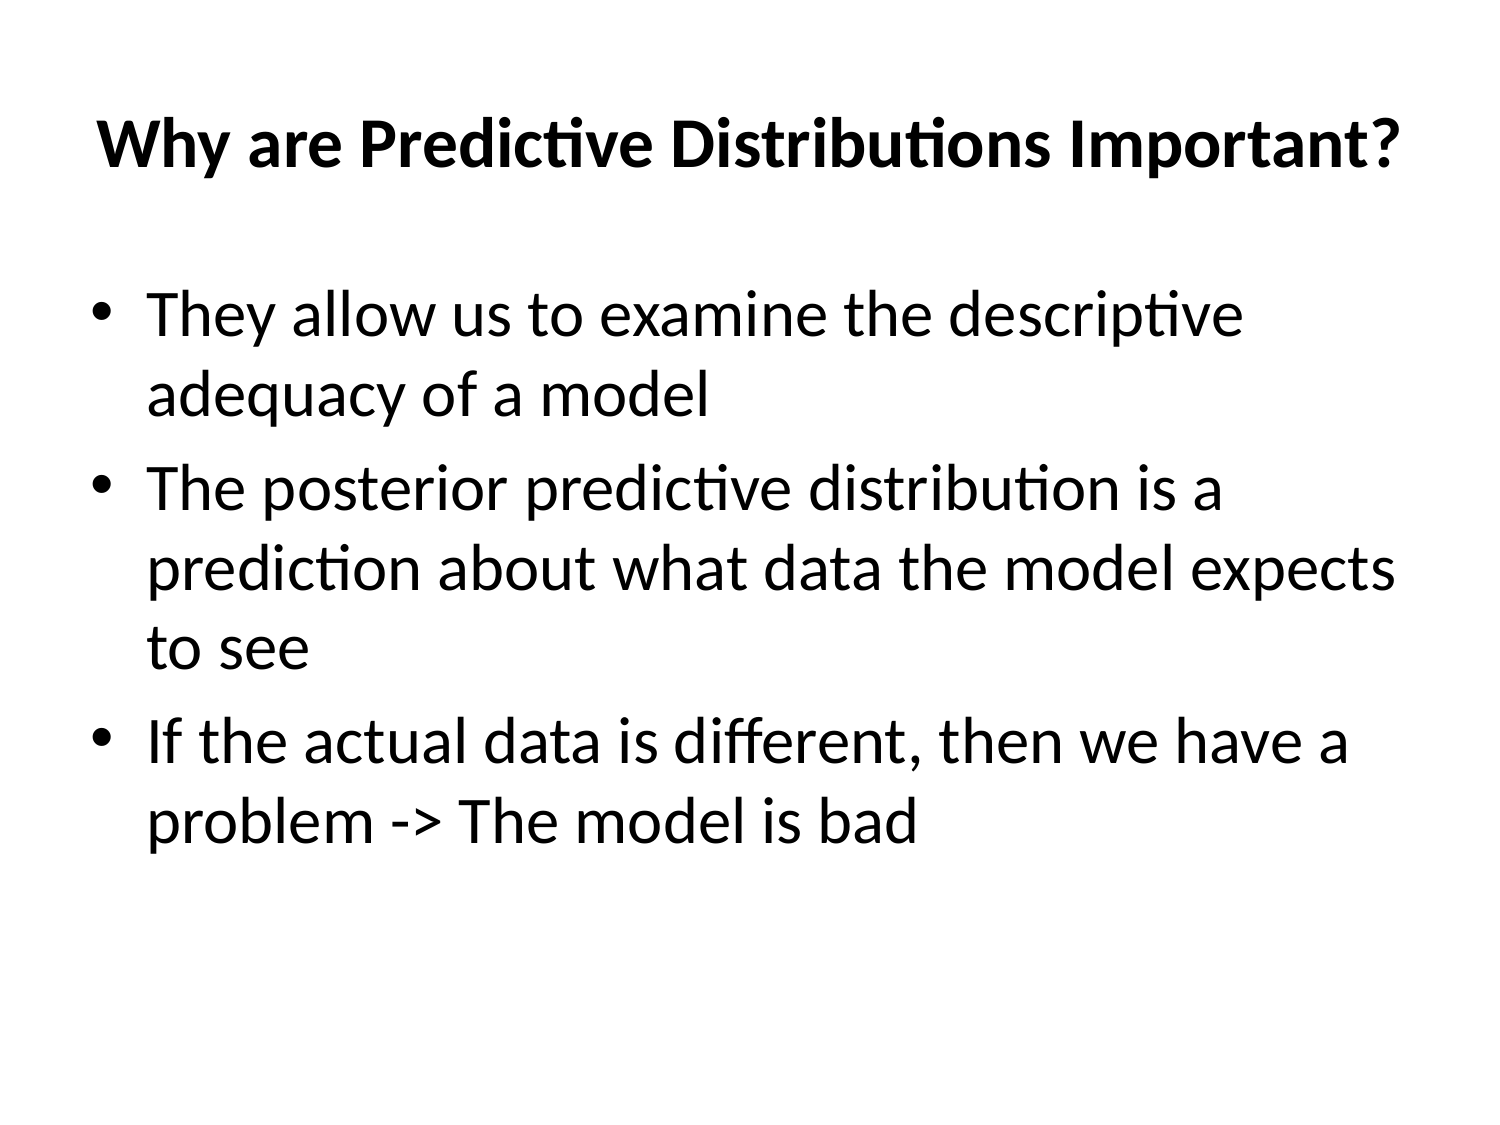

# Why are Predictive Distributions Important?
They allow us to examine the descriptive adequacy of a model
The posterior predictive distribution is a prediction about what data the model expects to see
If the actual data is different, then we have a problem -> The model is bad